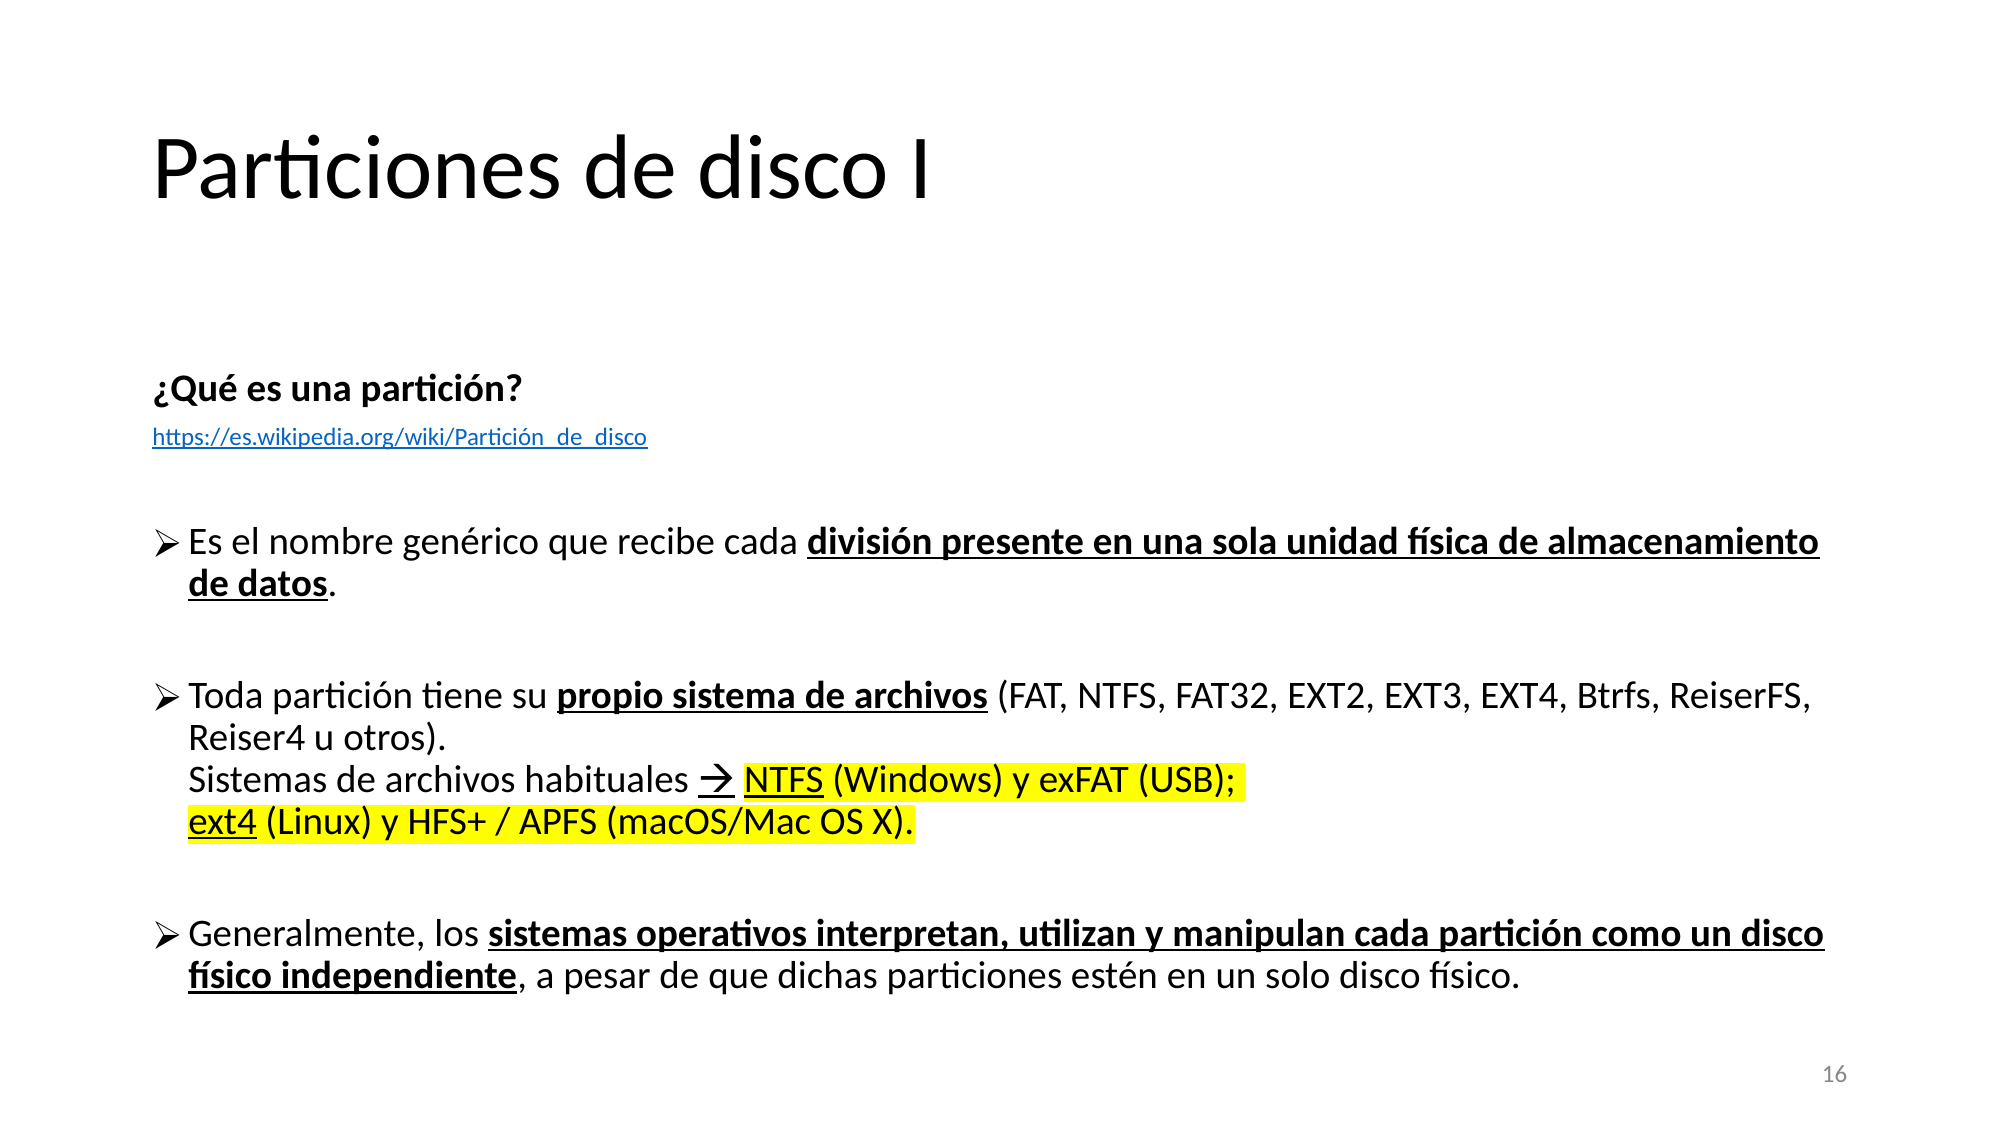

# Particiones de disco I

¿Qué es una partición?
https://es.wikipedia.org/wiki/Partición_de_disco

Es el nombre genérico que recibe cada división presente en una sola unidad física de almacenamiento de datos.

Toda partición tiene su propio sistema de archivos (FAT, NTFS, FAT32, EXT2, EXT3, EXT4, Btrfs, ReiserFS, Reiser4 u otros).
Sistemas de archivos habituales 🡪 NTFS (Windows) y exFAT (USB);
ext4 (Linux) y HFS+ / APFS (macOS/Mac OS X).

Generalmente, los sistemas operativos interpretan, utilizan y manipulan cada partición como un disco físico independiente, a pesar de que dichas particiones estén en un solo disco físico.

16